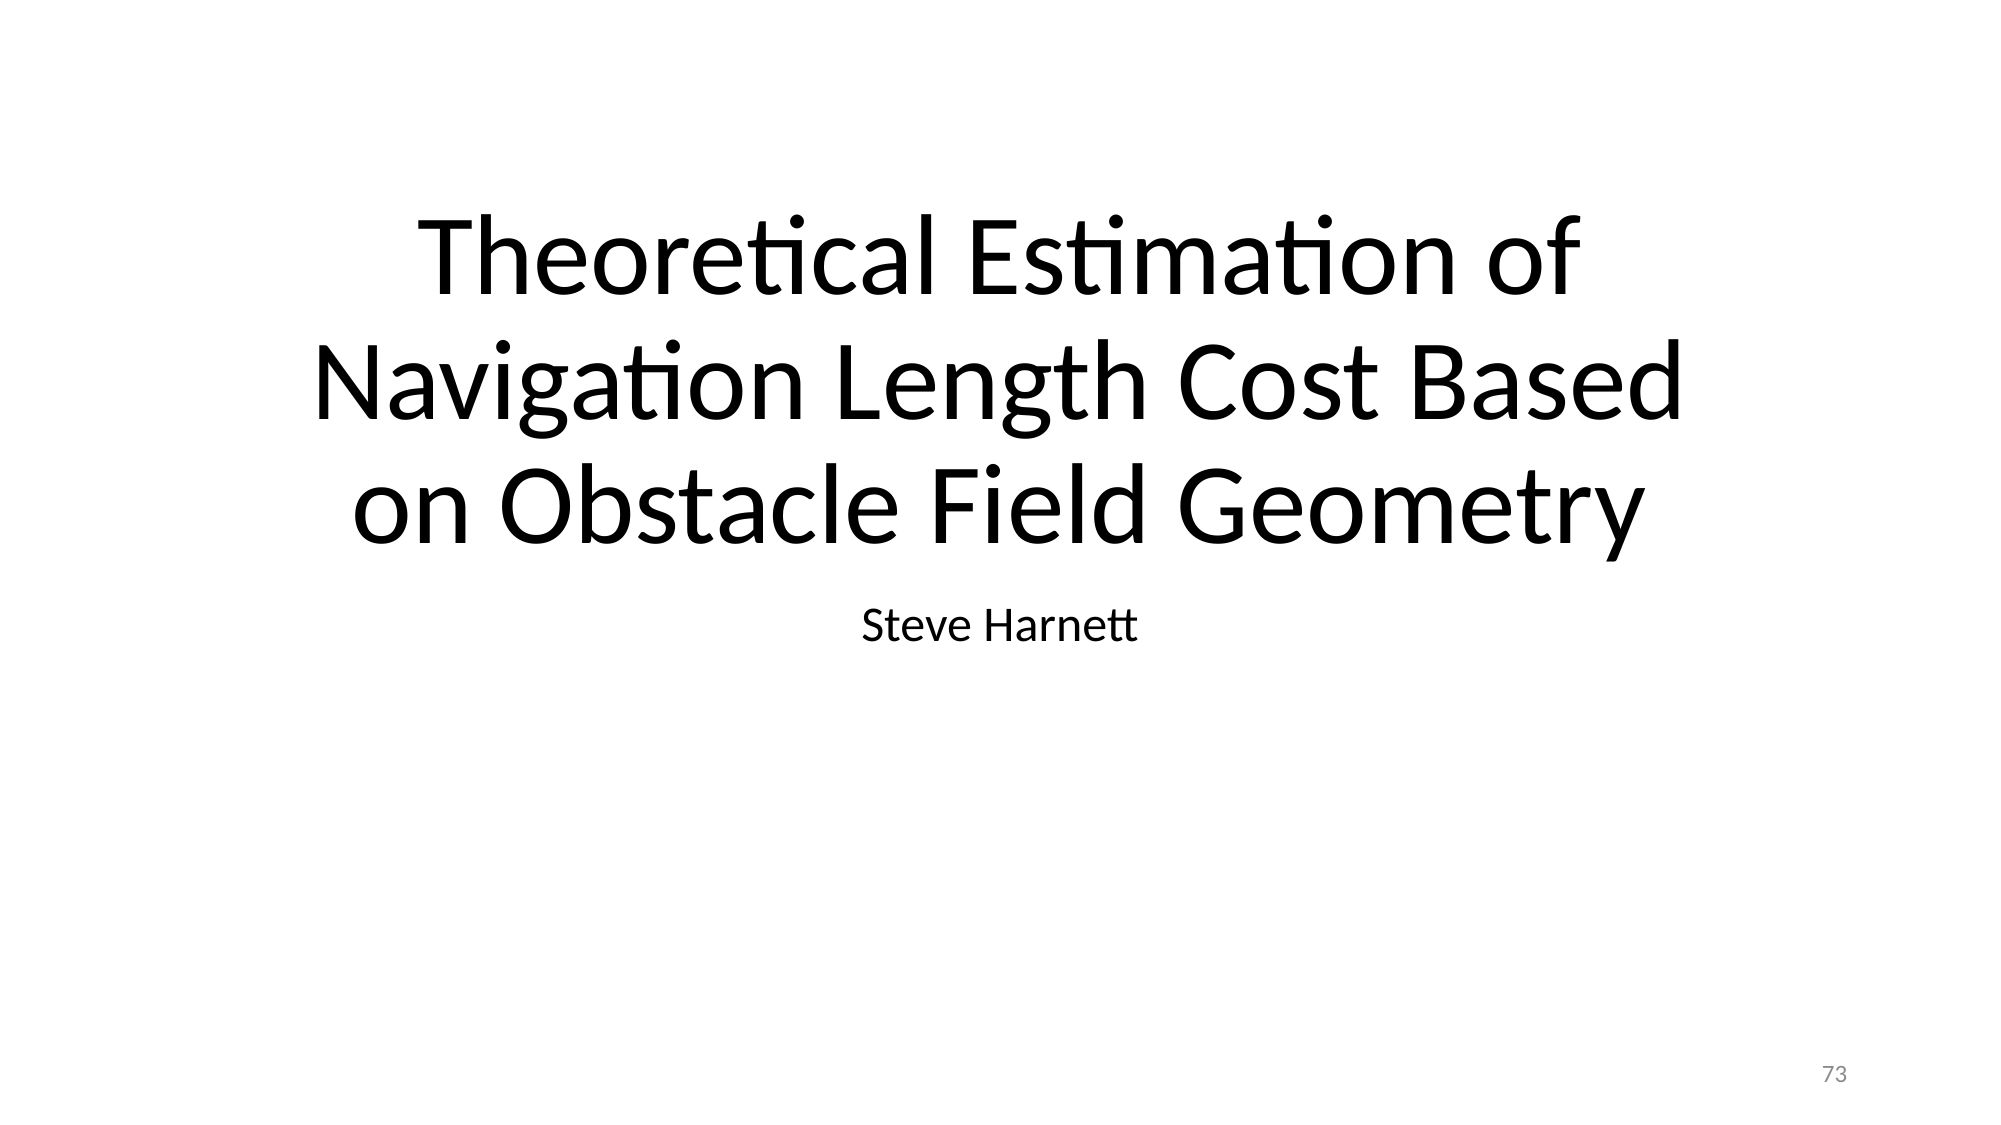

# Theoretical Estimation of Navigation Length Cost Based on Obstacle Field Geometry
Steve Harnett
73